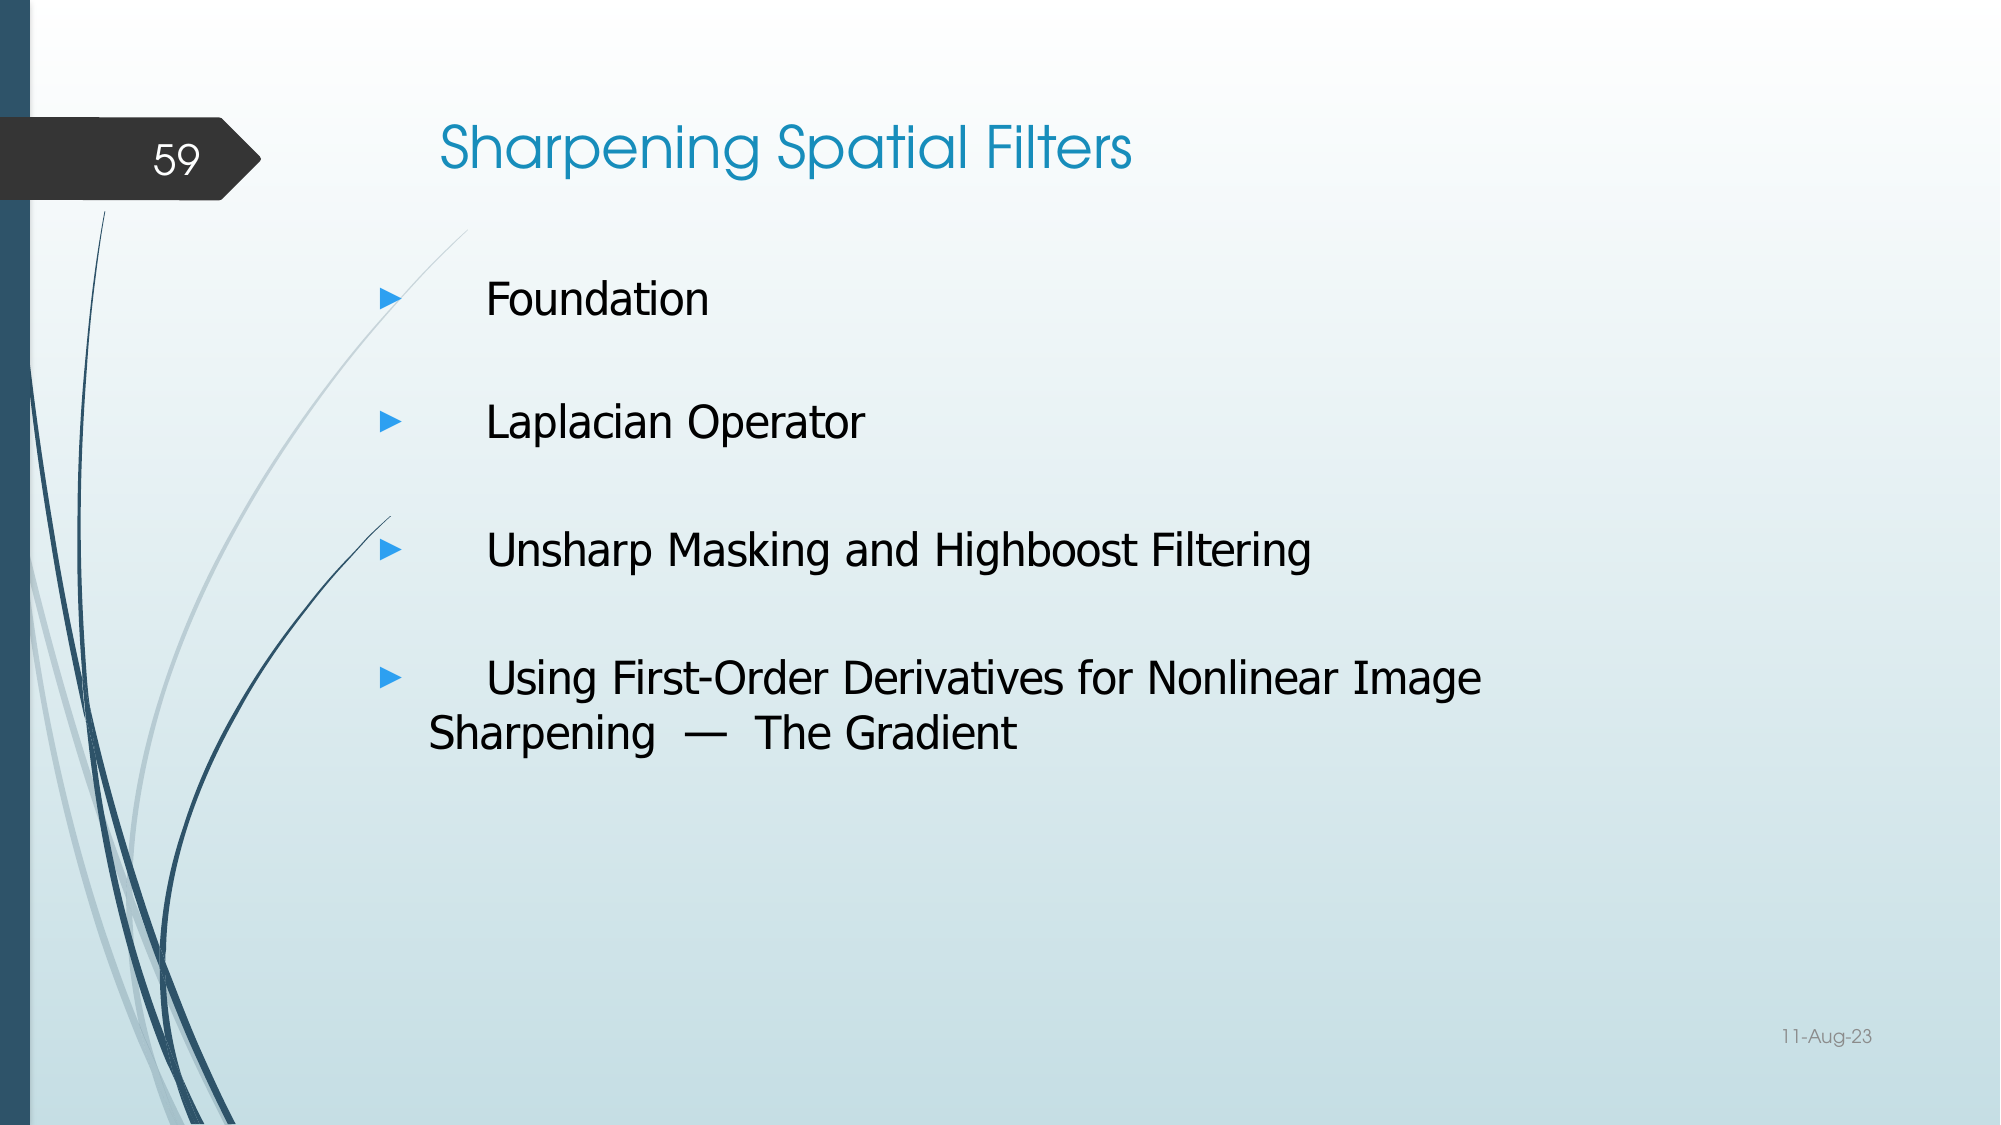

# Sharpening Spatial Filters
59
    Foundation

    Laplacian Operator

    Unsharp Masking and Highboost Filtering

    Using First-Order Derivatives for Nonlinear Image Sharpening  —  The Gradient

11-Aug-23